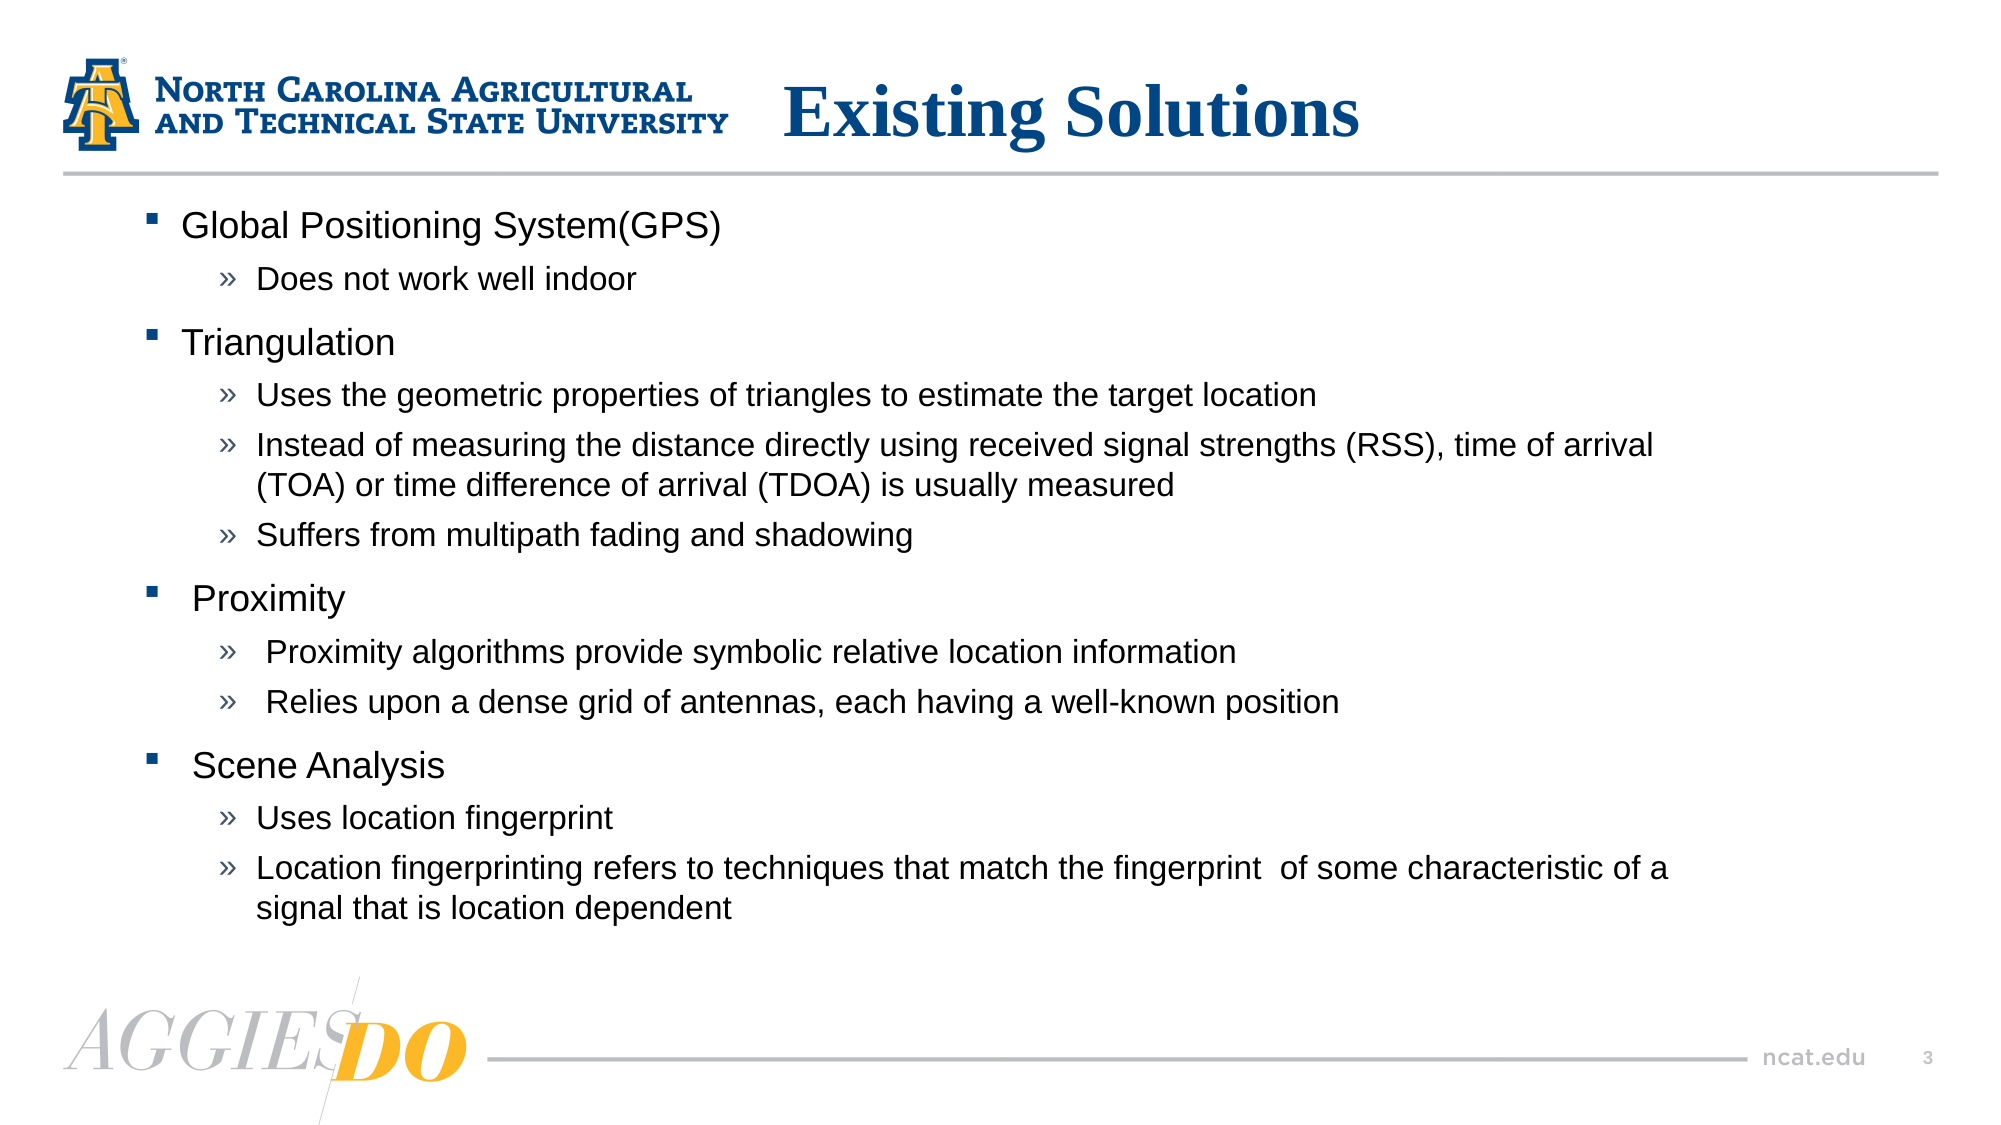

# Existing Solutions
Global Positioning System(GPS)
Does not work well indoor
Triangulation
Uses the geometric properties of triangles to estimate the target location
Instead of measuring the distance directly using received signal strengths (RSS), time of arrival (TOA) or time difference of arrival (TDOA) is usually measured
Suffers from multipath fading and shadowing
 Proximity
 Proximity algorithms provide symbolic relative location information
 Relies upon a dense grid of antennas, each having a well-known position
 Scene Analysis
Uses location fingerprint
Location fingerprinting refers to techniques that match the fingerprint  of some characteristic of a signal that is location dependent